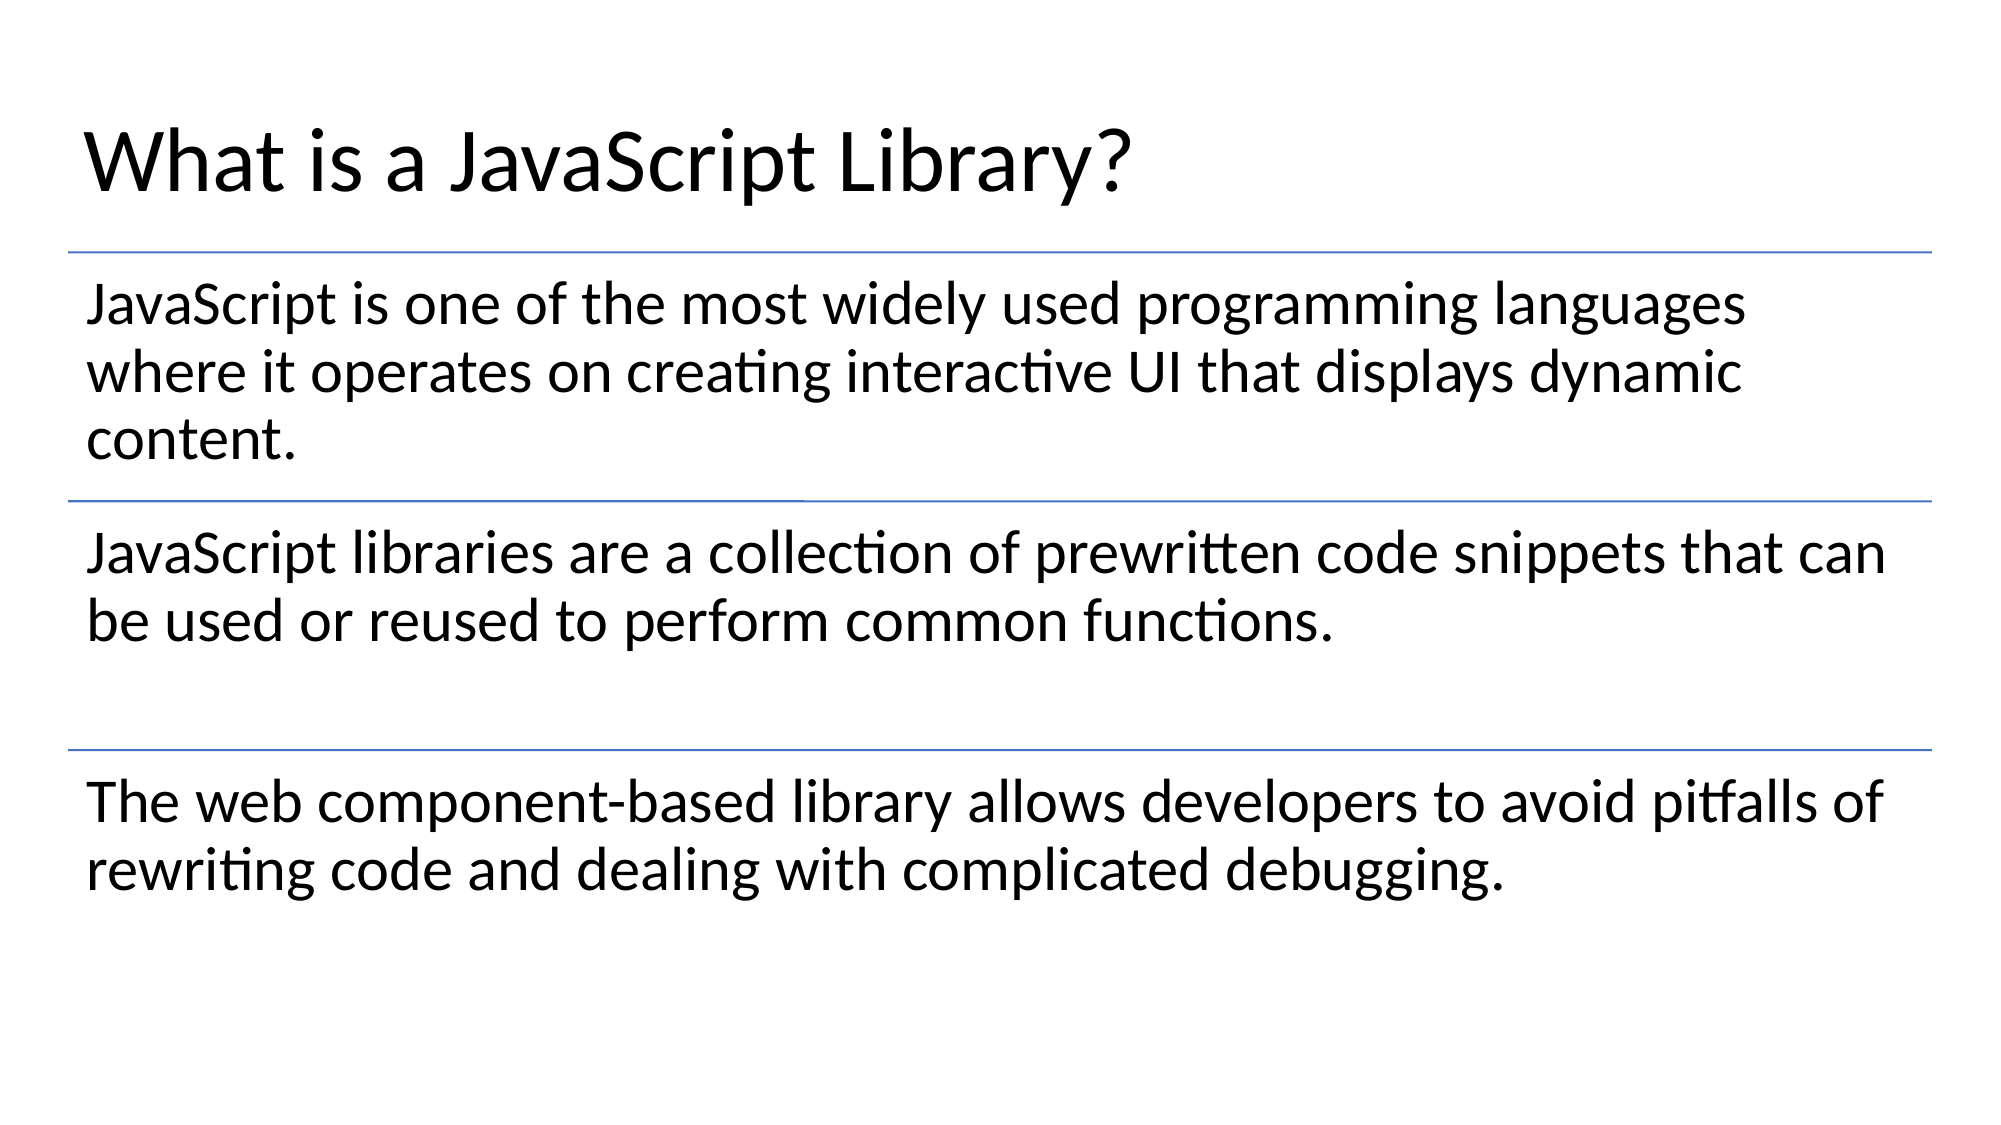

# What is a JavaScript Library?
JavaScript is one of the most widely used programming languages where it operates on creating interactive UI that displays dynamic content.
JavaScript libraries are a collection of prewritten code snippets that can be used or reused to perform common functions.
The web component-based library allows developers to avoid pitfalls of rewriting code and dealing with complicated debugging.